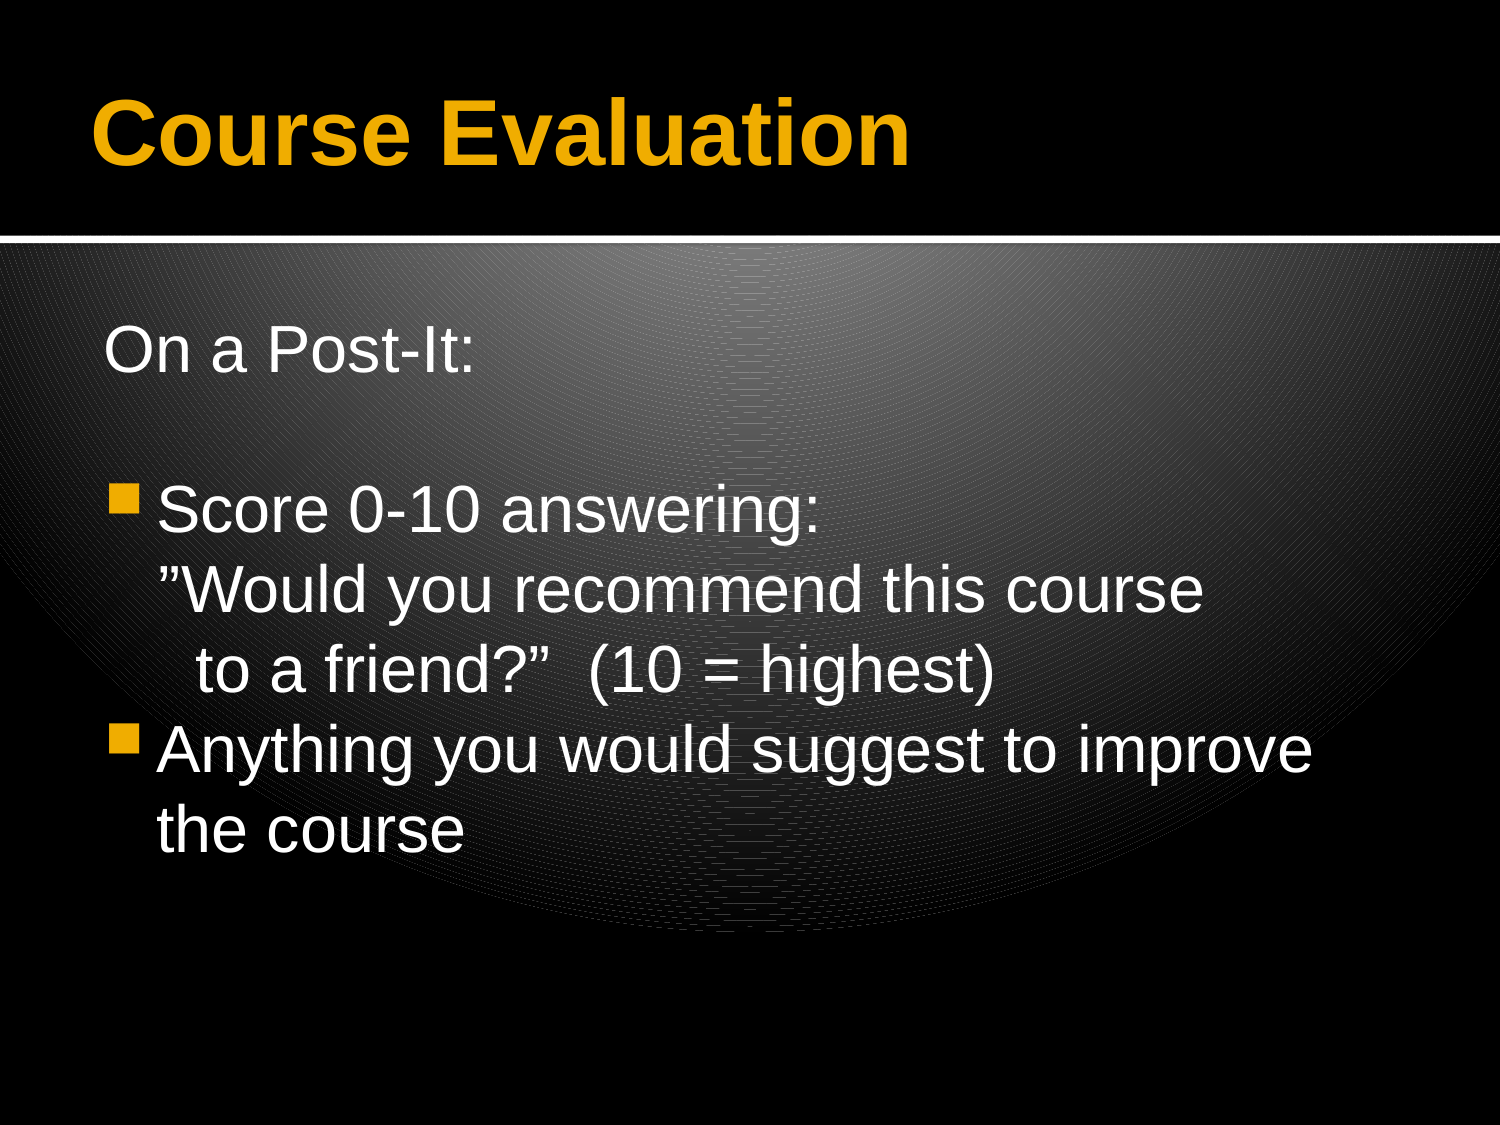

# Course Evaluation
On a Post-It:
Score 0-10 answering:
   ”Would you recommend this course
     to a friend?”  (10 = highest)
Anything you would suggest to improve the course